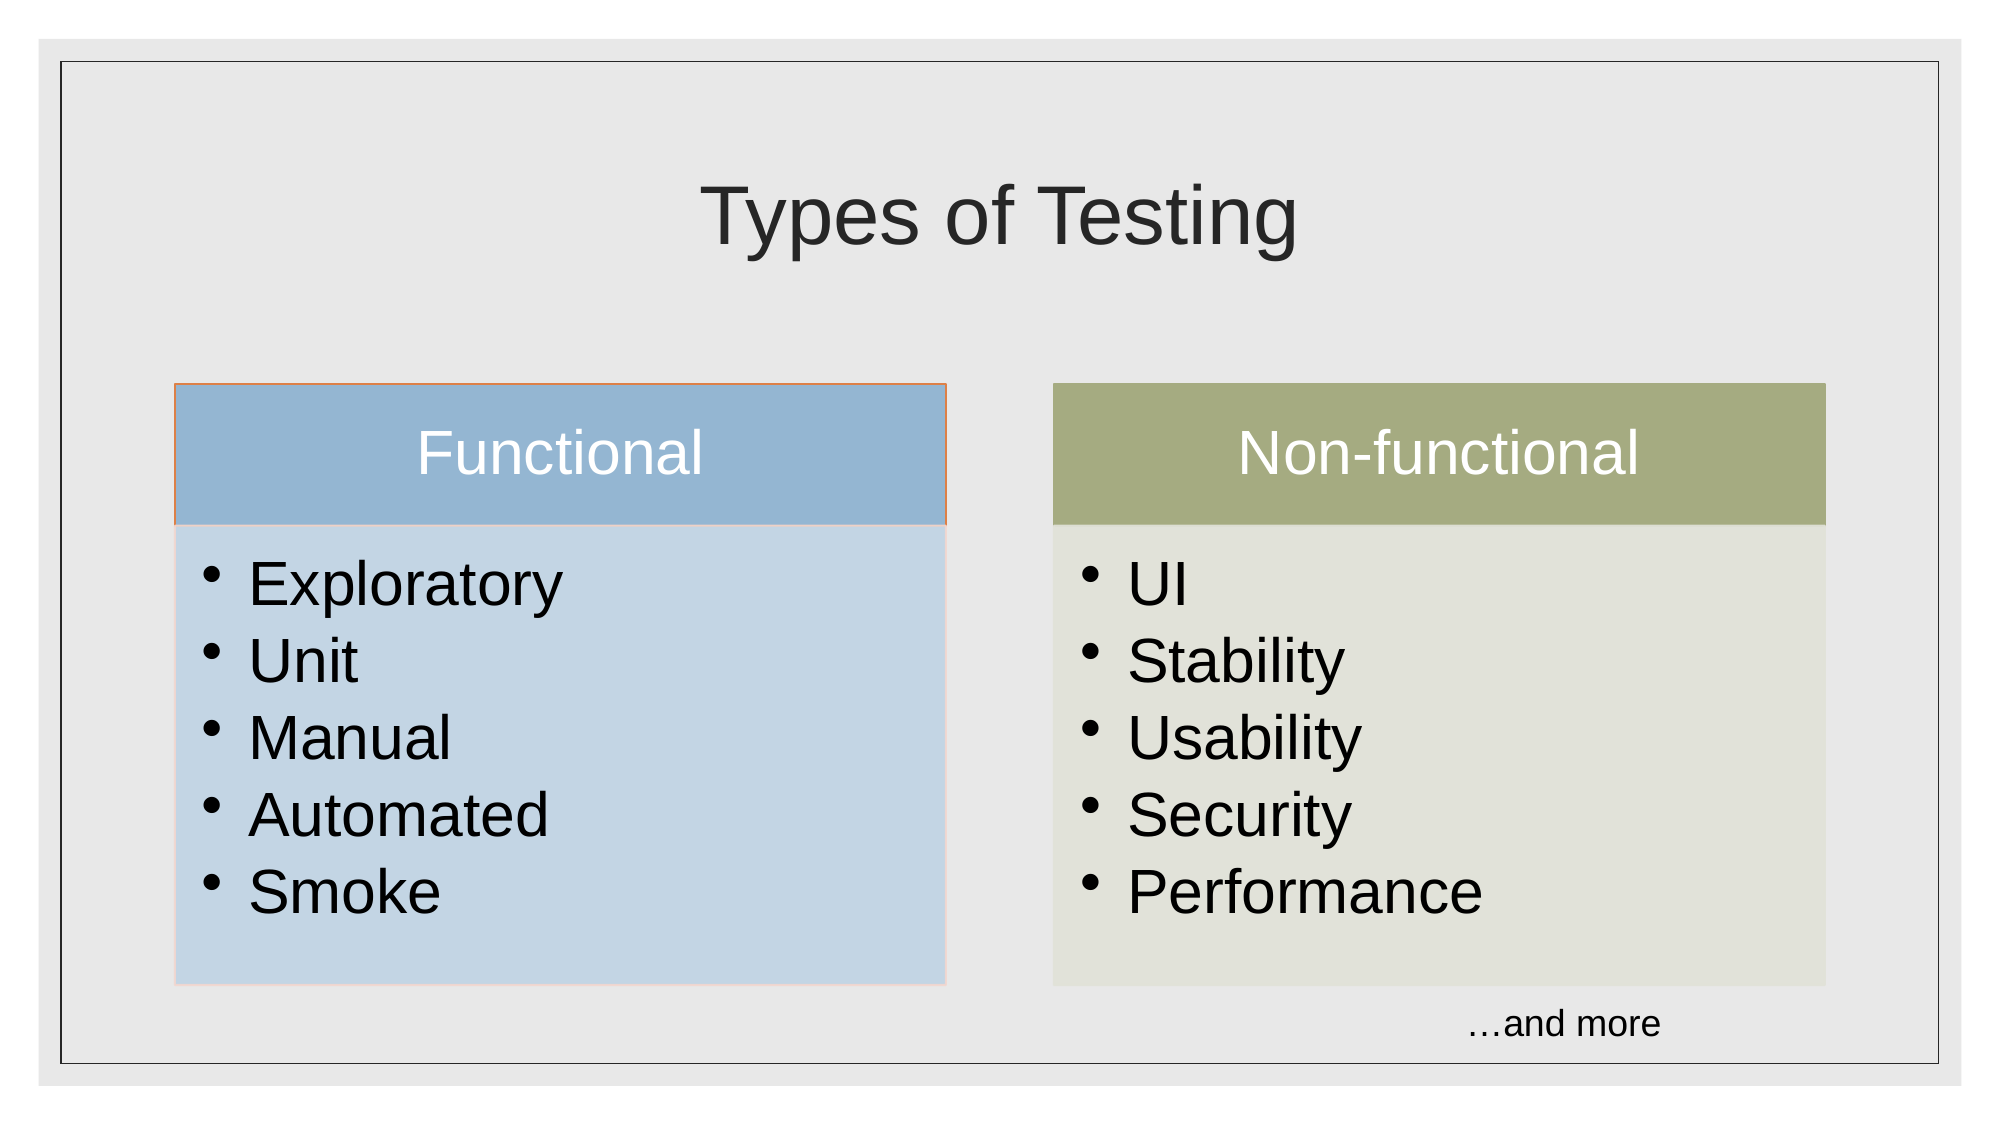

# Types of Testing
Functional
Exploratory
Unit
Manual
Automated
Smoke
Non-functional
UI
Stability
Usability
Security
Performance
…and more